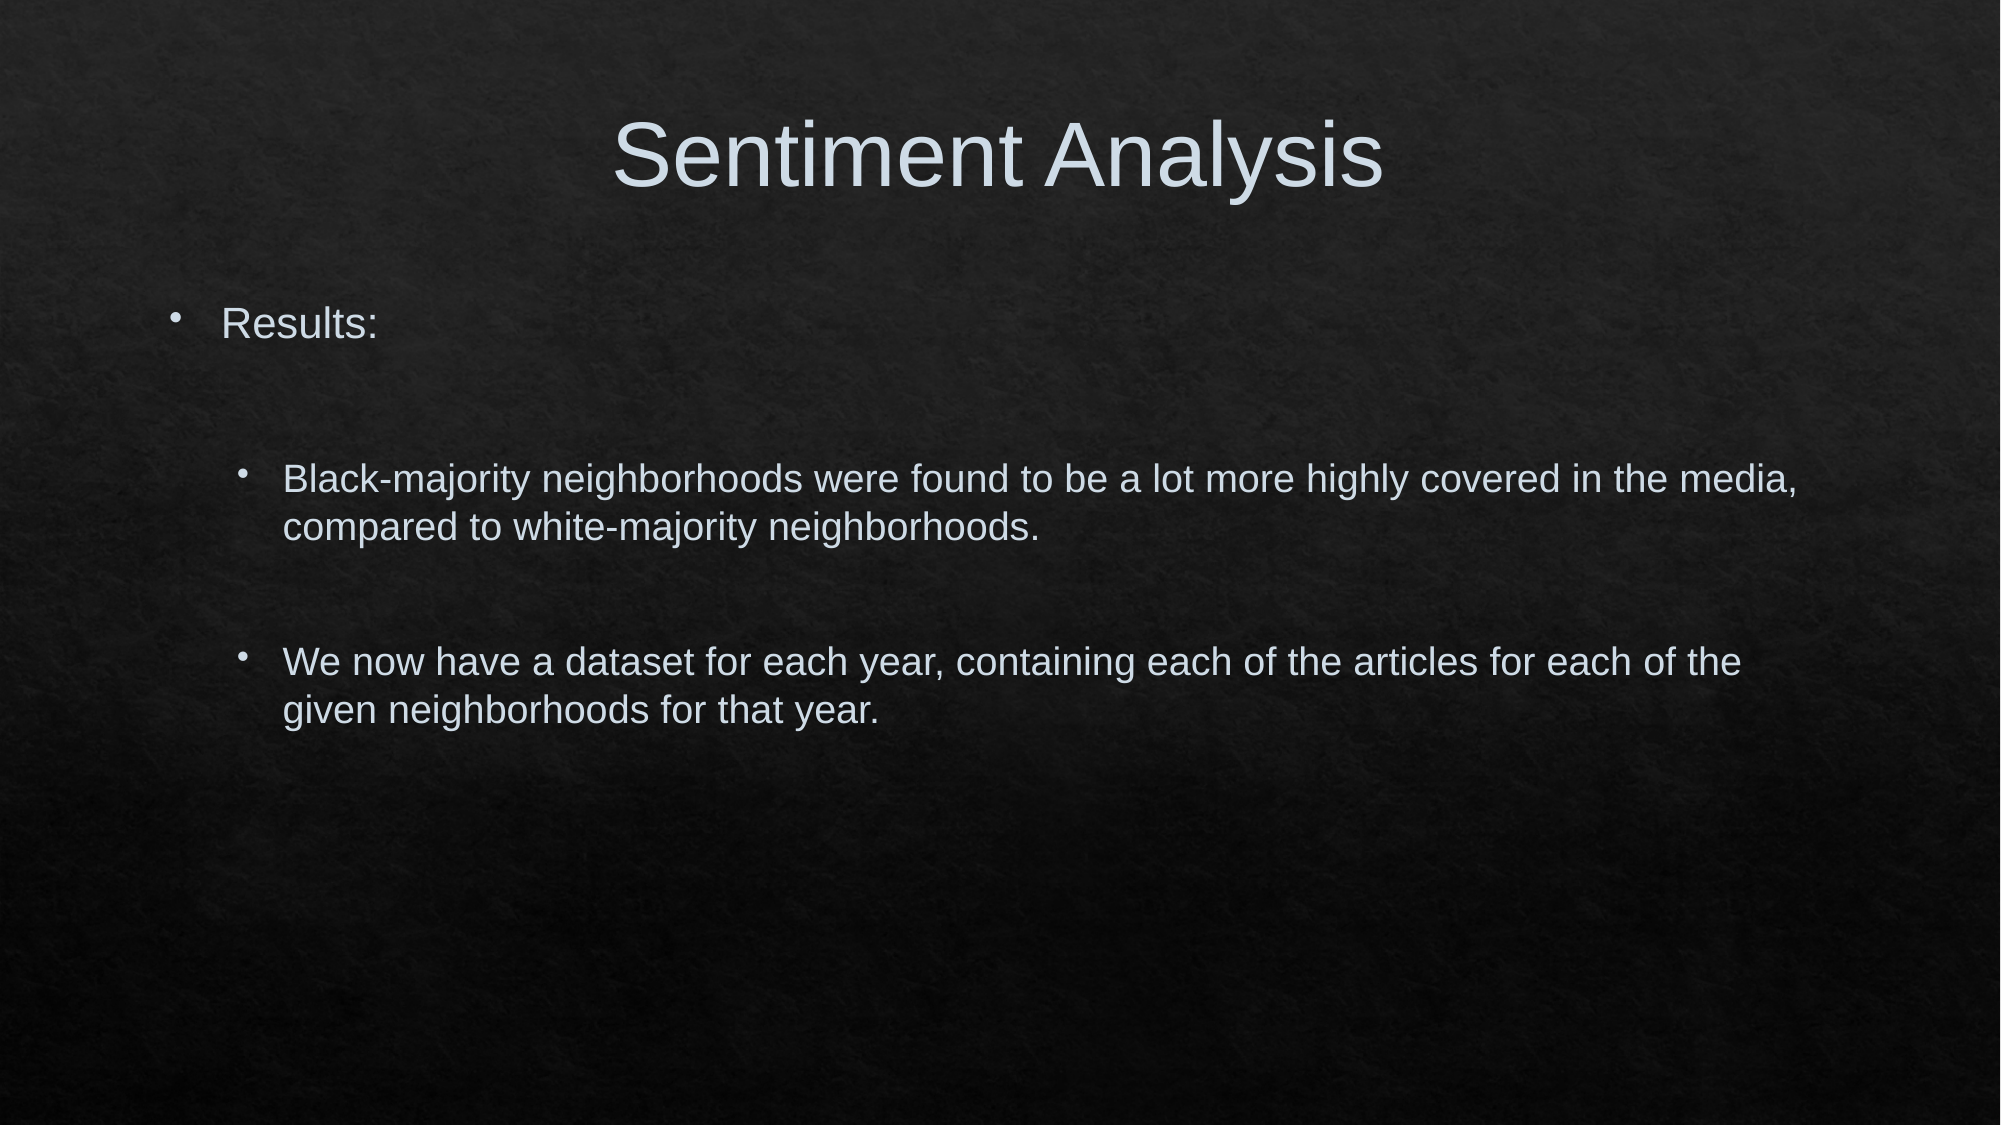

Sentiment Analysis
Results:

Black-majority neighborhoods were found to be a lot more highly covered in the media, compared to white-majority neighborhoods.

We now have a dataset for each year, containing each of the articles for each of the given neighborhoods for that year.